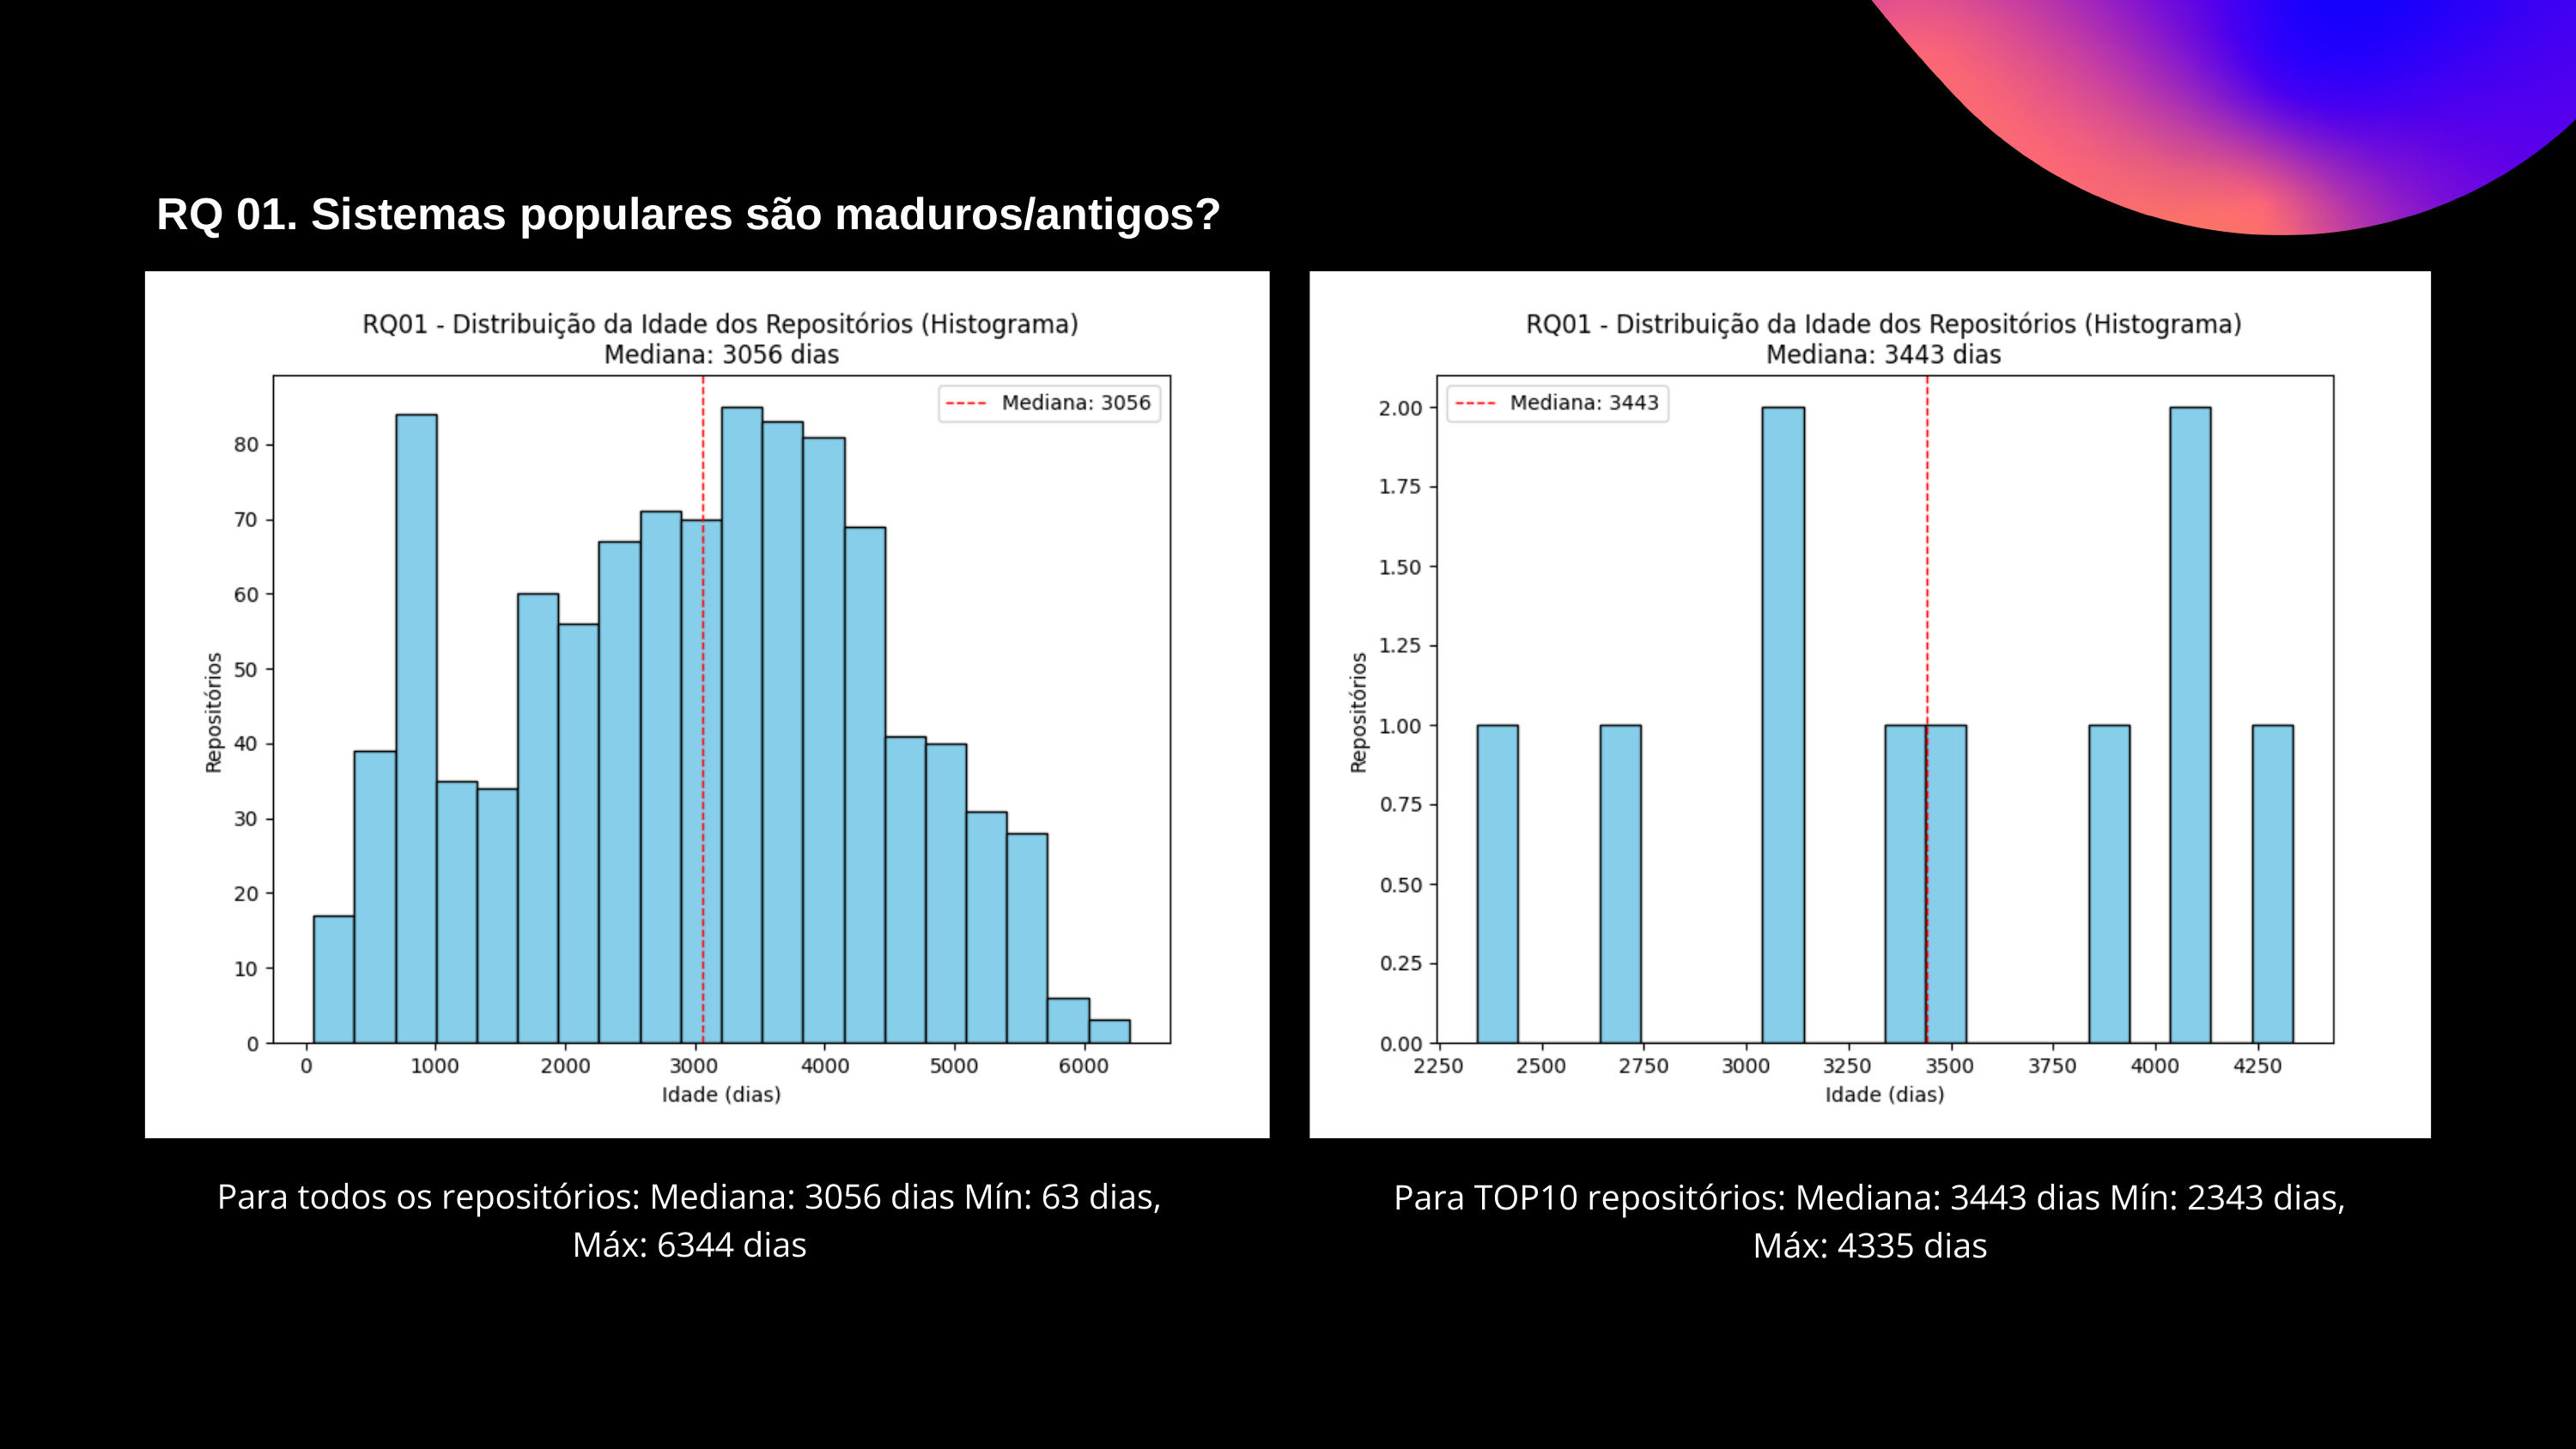

RQ 07: Sistemas escritos em linguagens mais populares recebem mais contribuição externa, lançam mais releases e são atualizados com mais frequência? ​
RQ 01. Sistemas populares são maduros/antigos?

Projetos desenvolvidos em linguagens de programação mais populares (como Python, JavaScript, Java, etc.) tendem a ter uma comunidade de desenvolvedores maior. ​
Essa base de usuários mais ampla e ativa leva a um ciclo de desenvolvimento mais dinâmico.
Para todos os repositórios: Mediana: 3056 dias Mín: 63 dias, Máx: 6344 dias
Para TOP10 repositórios: Mediana: 3443 dias Mín: 2343 dias, Máx: 4335 dias